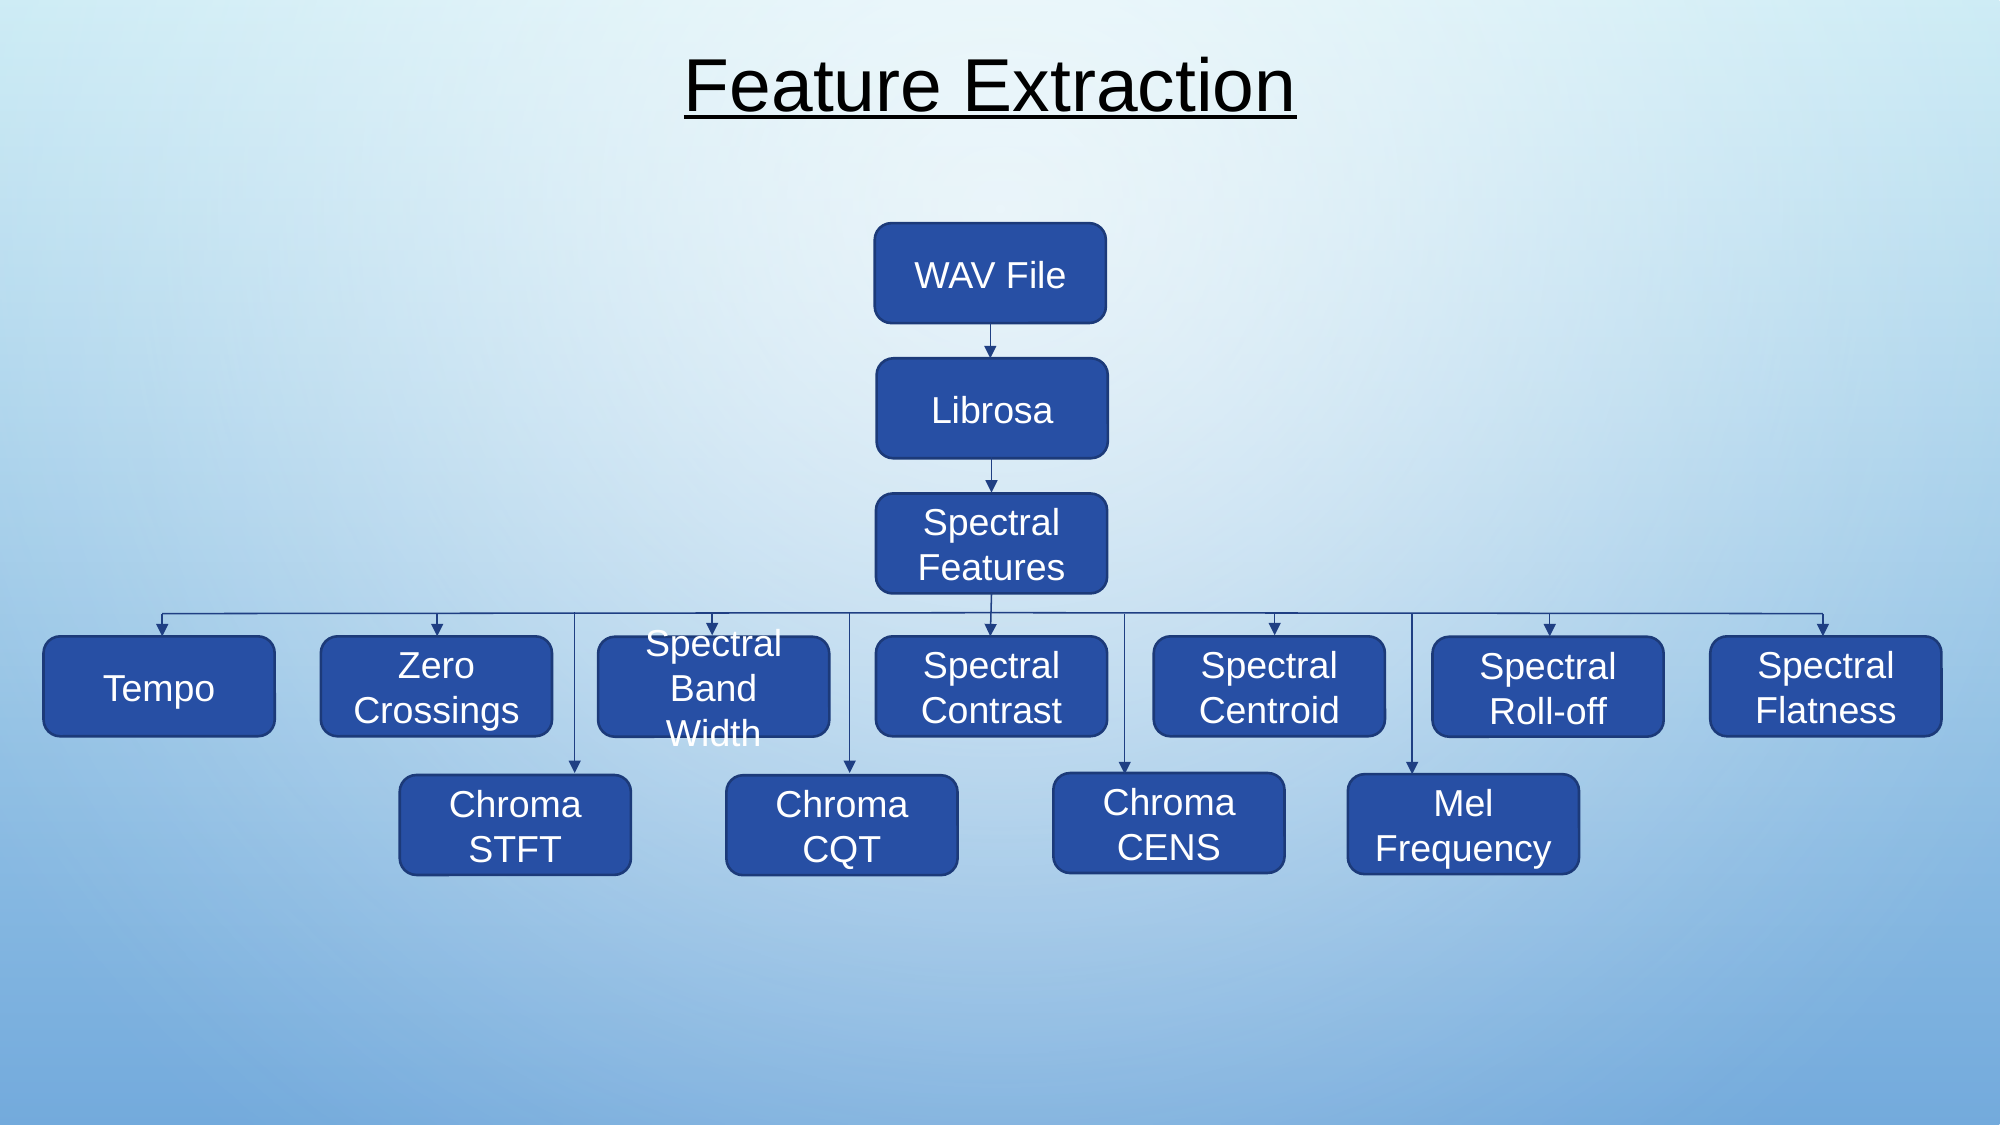

# Feature Extraction
WAV File
Librosa
Spectral Features
Tempo
Zero Crossings
Spectral Contrast
Spectral Centroid
Spectral Flatness
Spectral Band Width
Spectral Roll-off
Chroma CENS
Mel Frequency
Chroma STFT
Chroma CQT